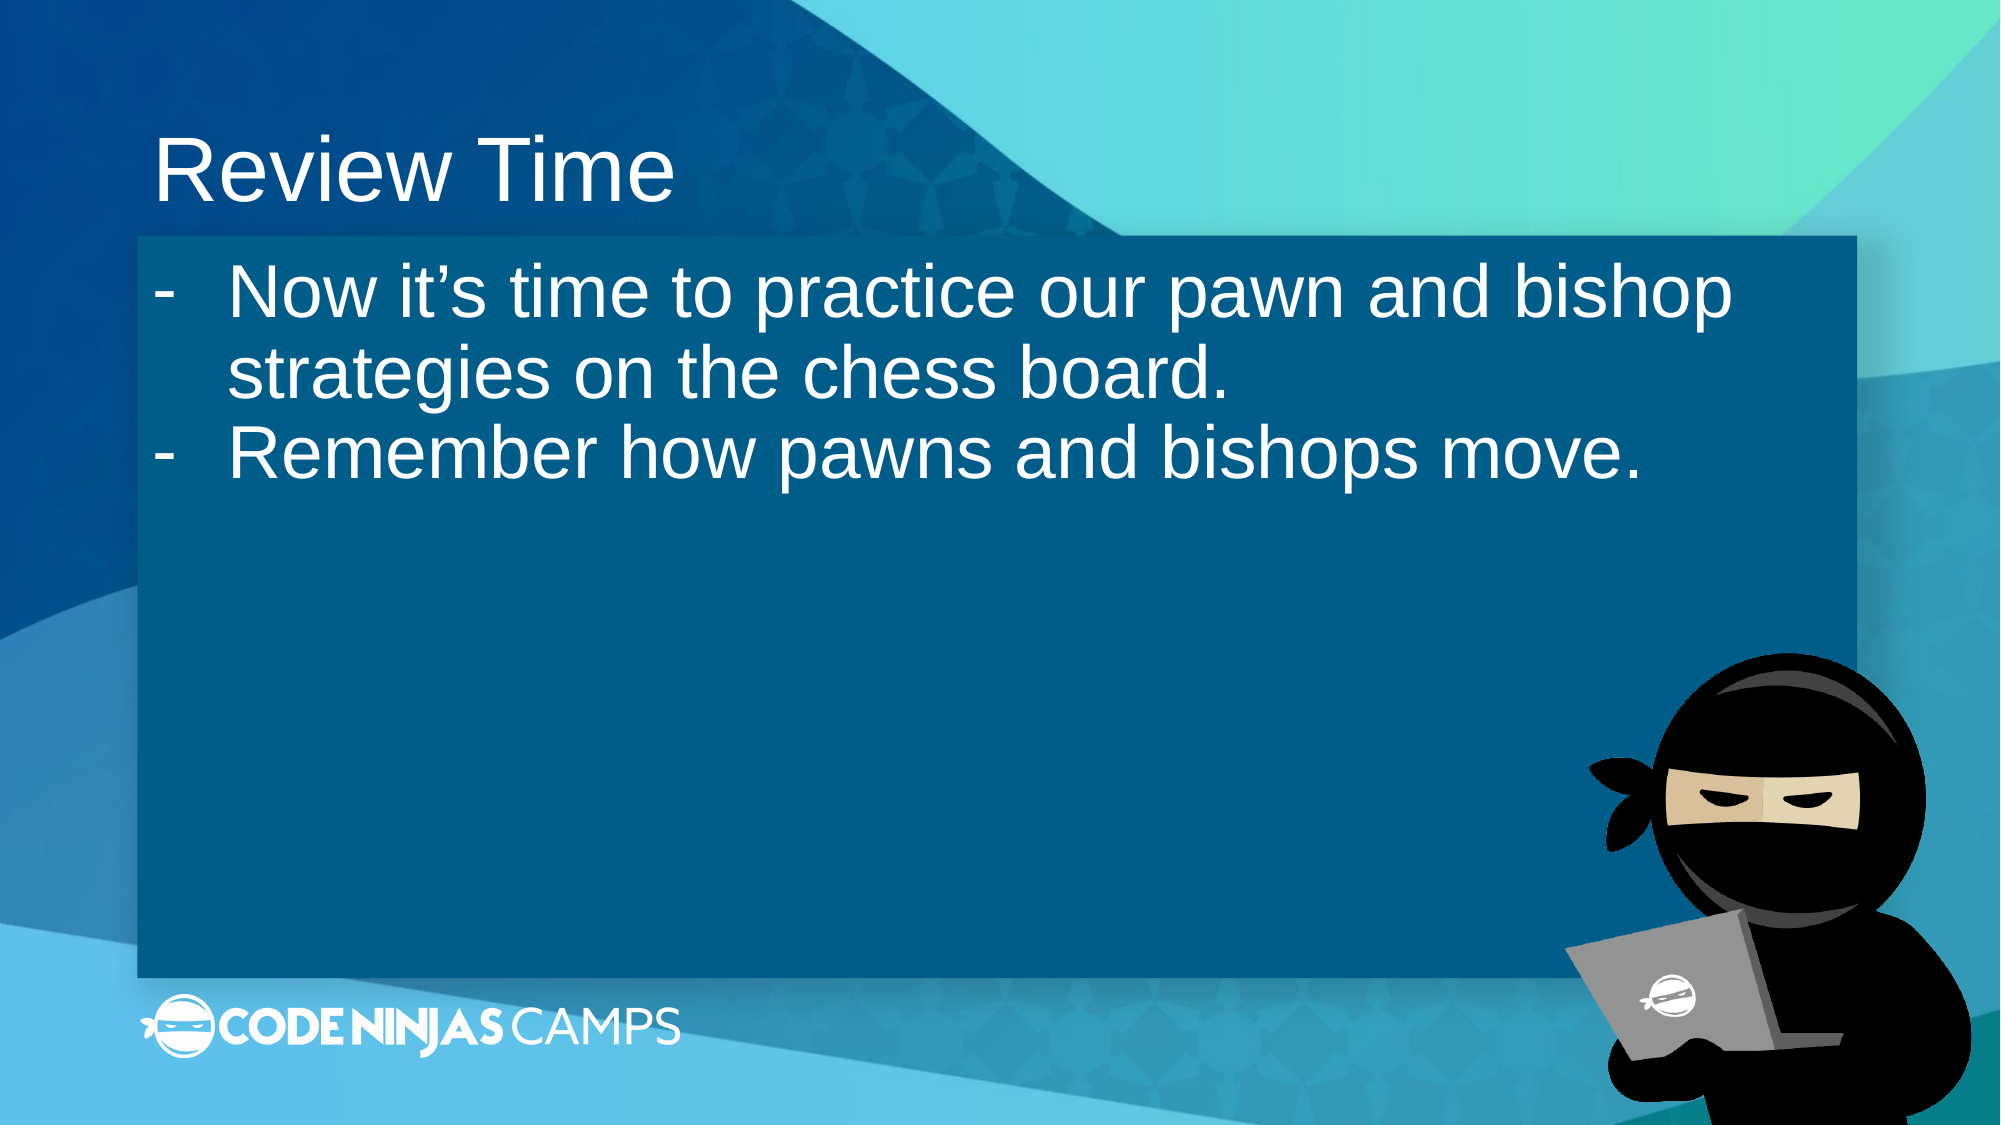

# Review Time
Now it’s time to practice our pawn and bishop strategies on the chess board.
Remember how pawns and bishops move.